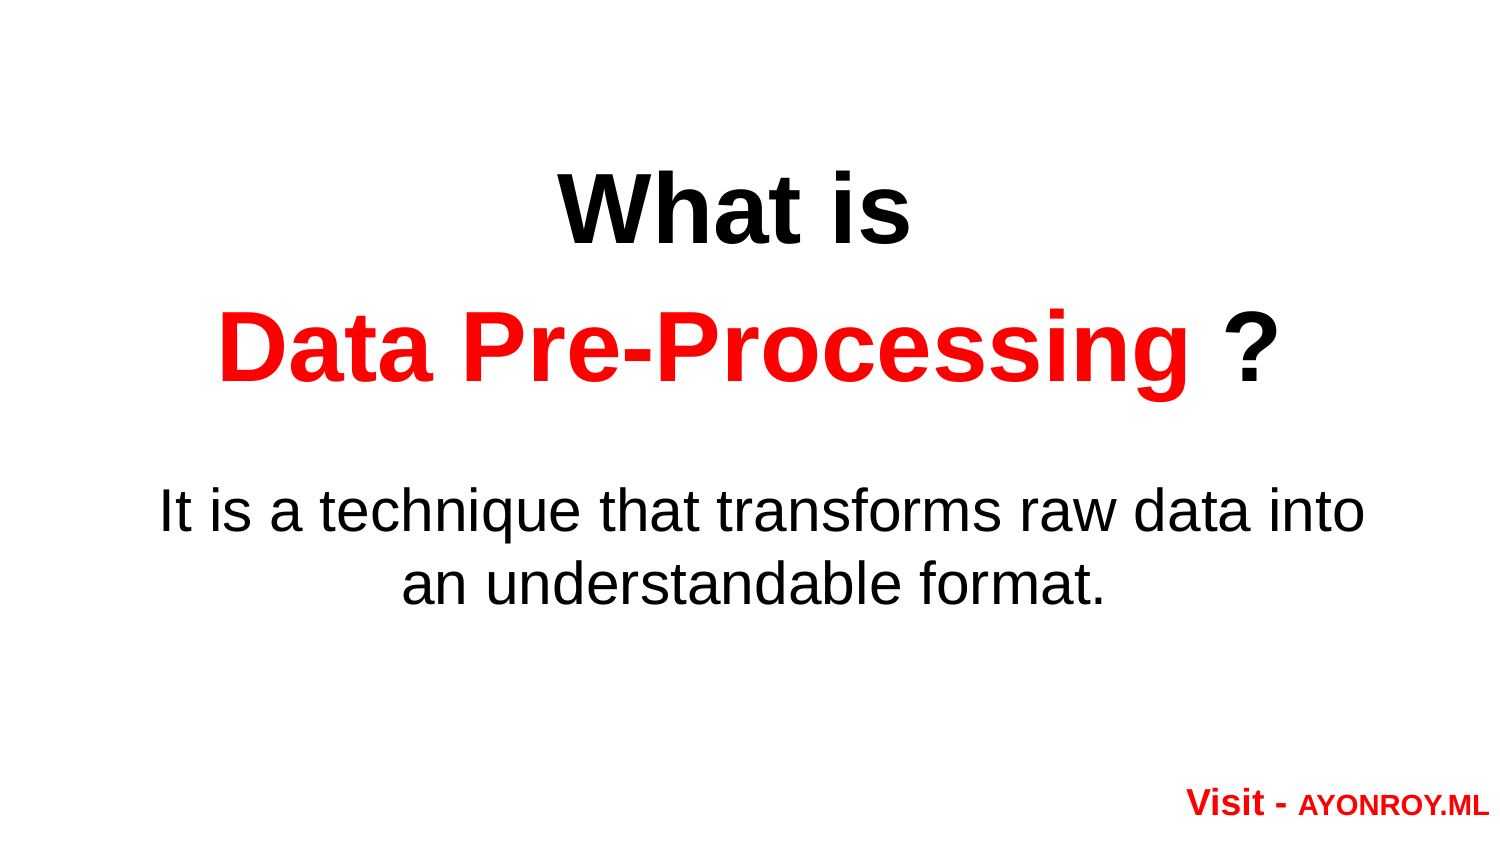

What is
Data Pre-Processing ?
# It is a technique that transforms raw data into an understandable format.
Visit - AYONROY.ML